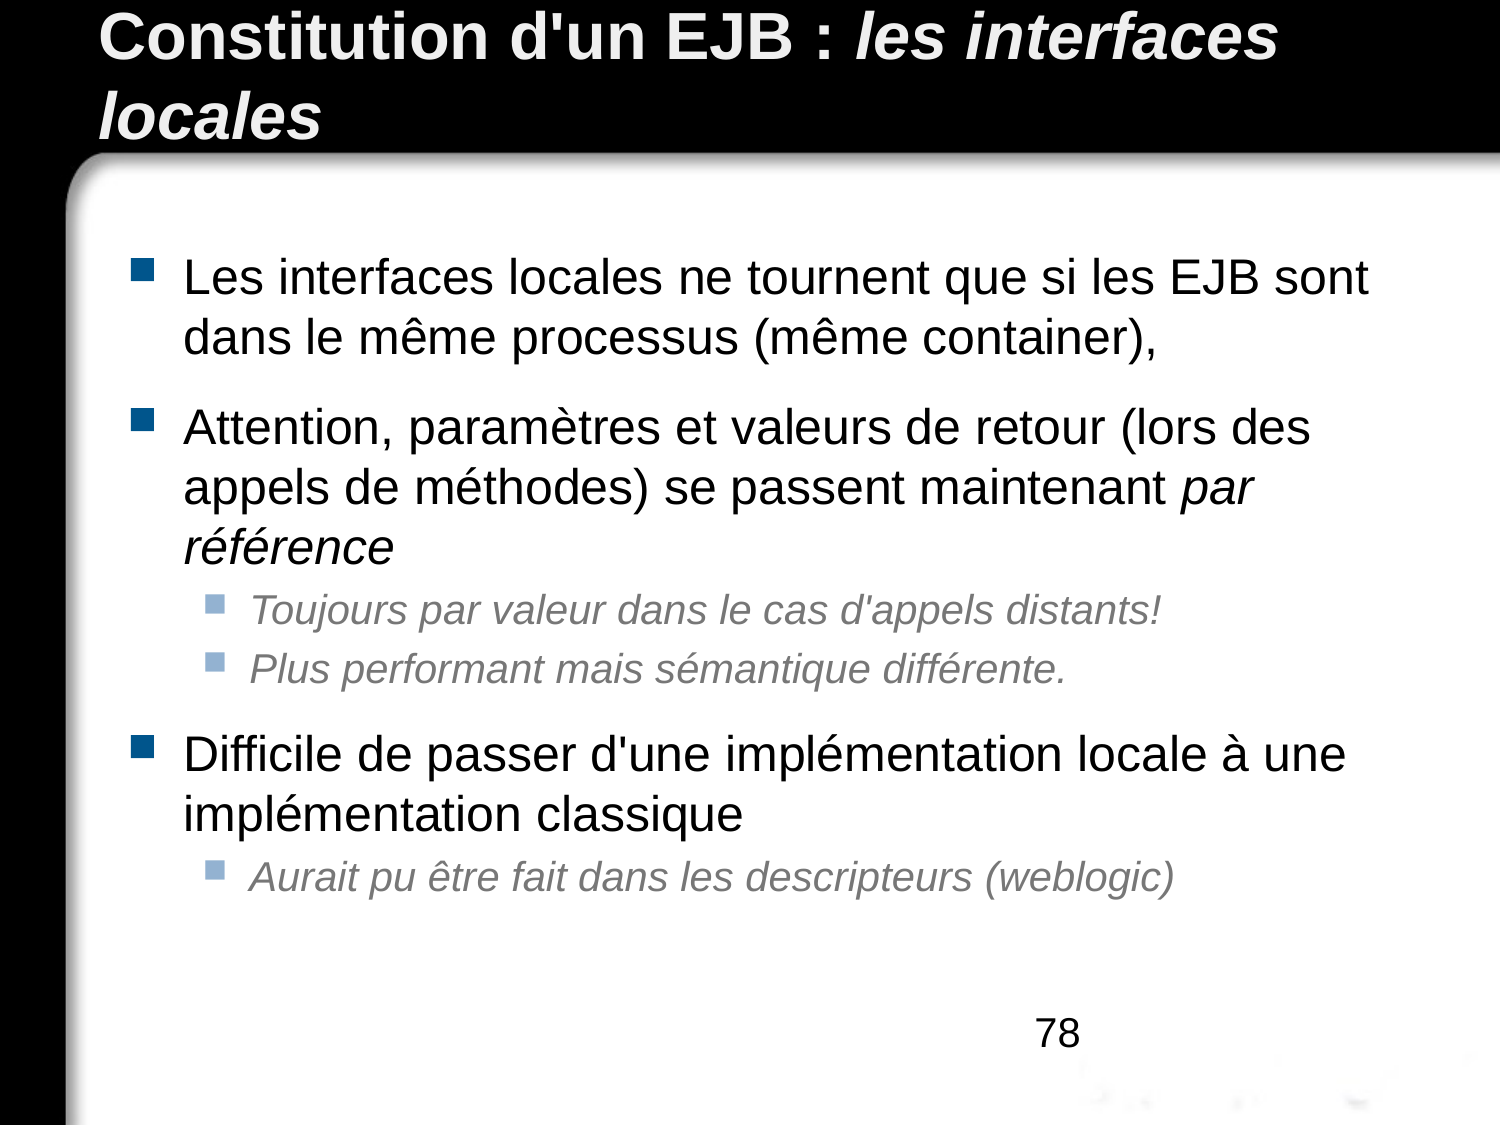

# Constitution d'un EJB : les interfaces locales
Les interfaces locales ne tournent que si les EJB sont dans le même processus (même container),
Attention, paramètres et valeurs de retour (lors des appels de méthodes) se passent maintenant par référence
Toujours par valeur dans le cas d'appels distants!
Plus performant mais sémantique différente.
Difficile de passer d'une implémentation locale à une implémentation classique
Aurait pu être fait dans les descripteurs (weblogic)